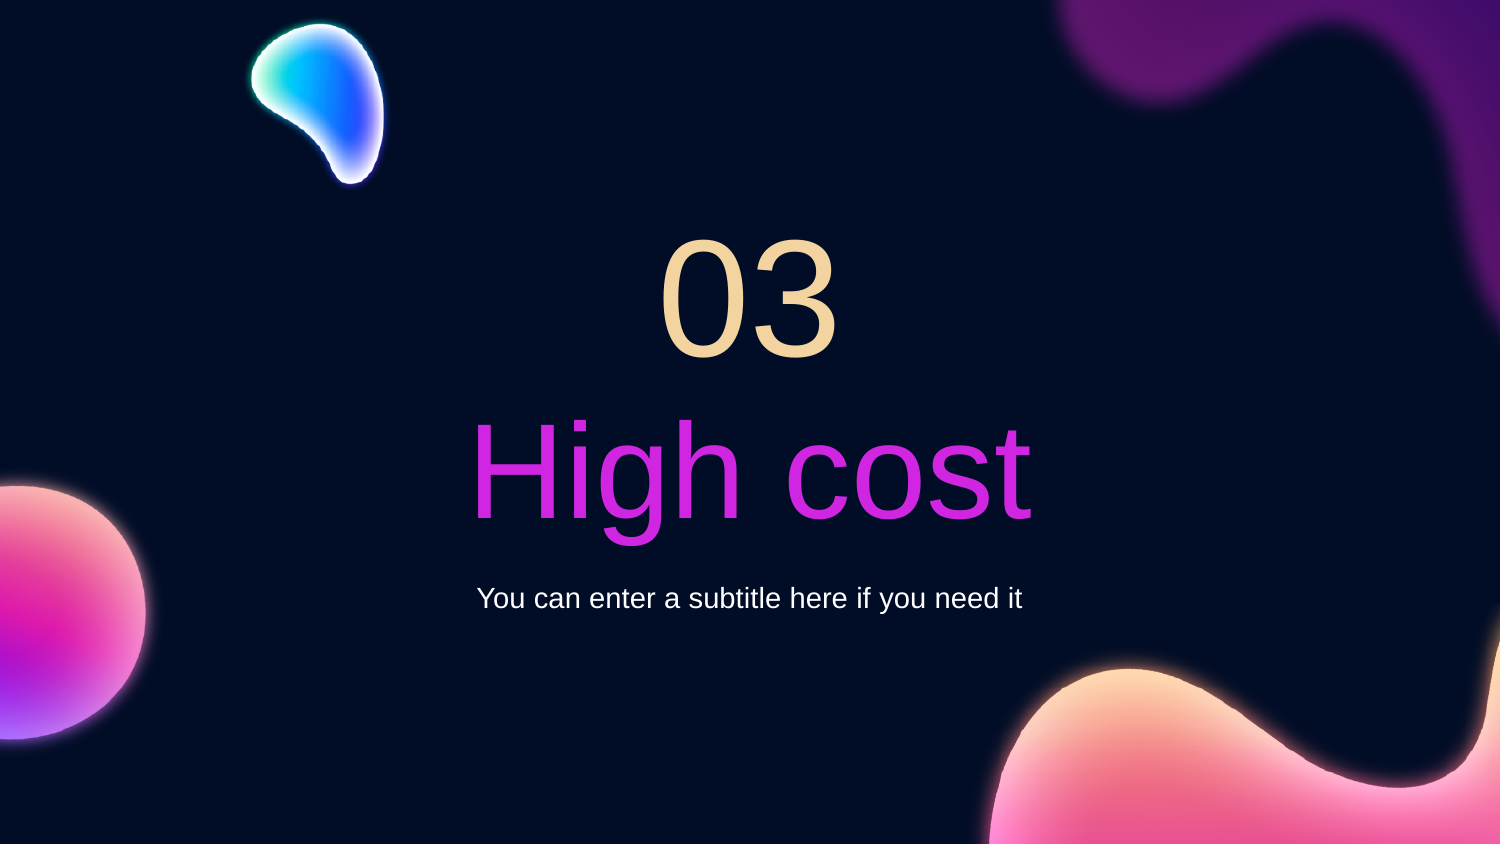

03
# High cost
You can enter a subtitle here if you need it